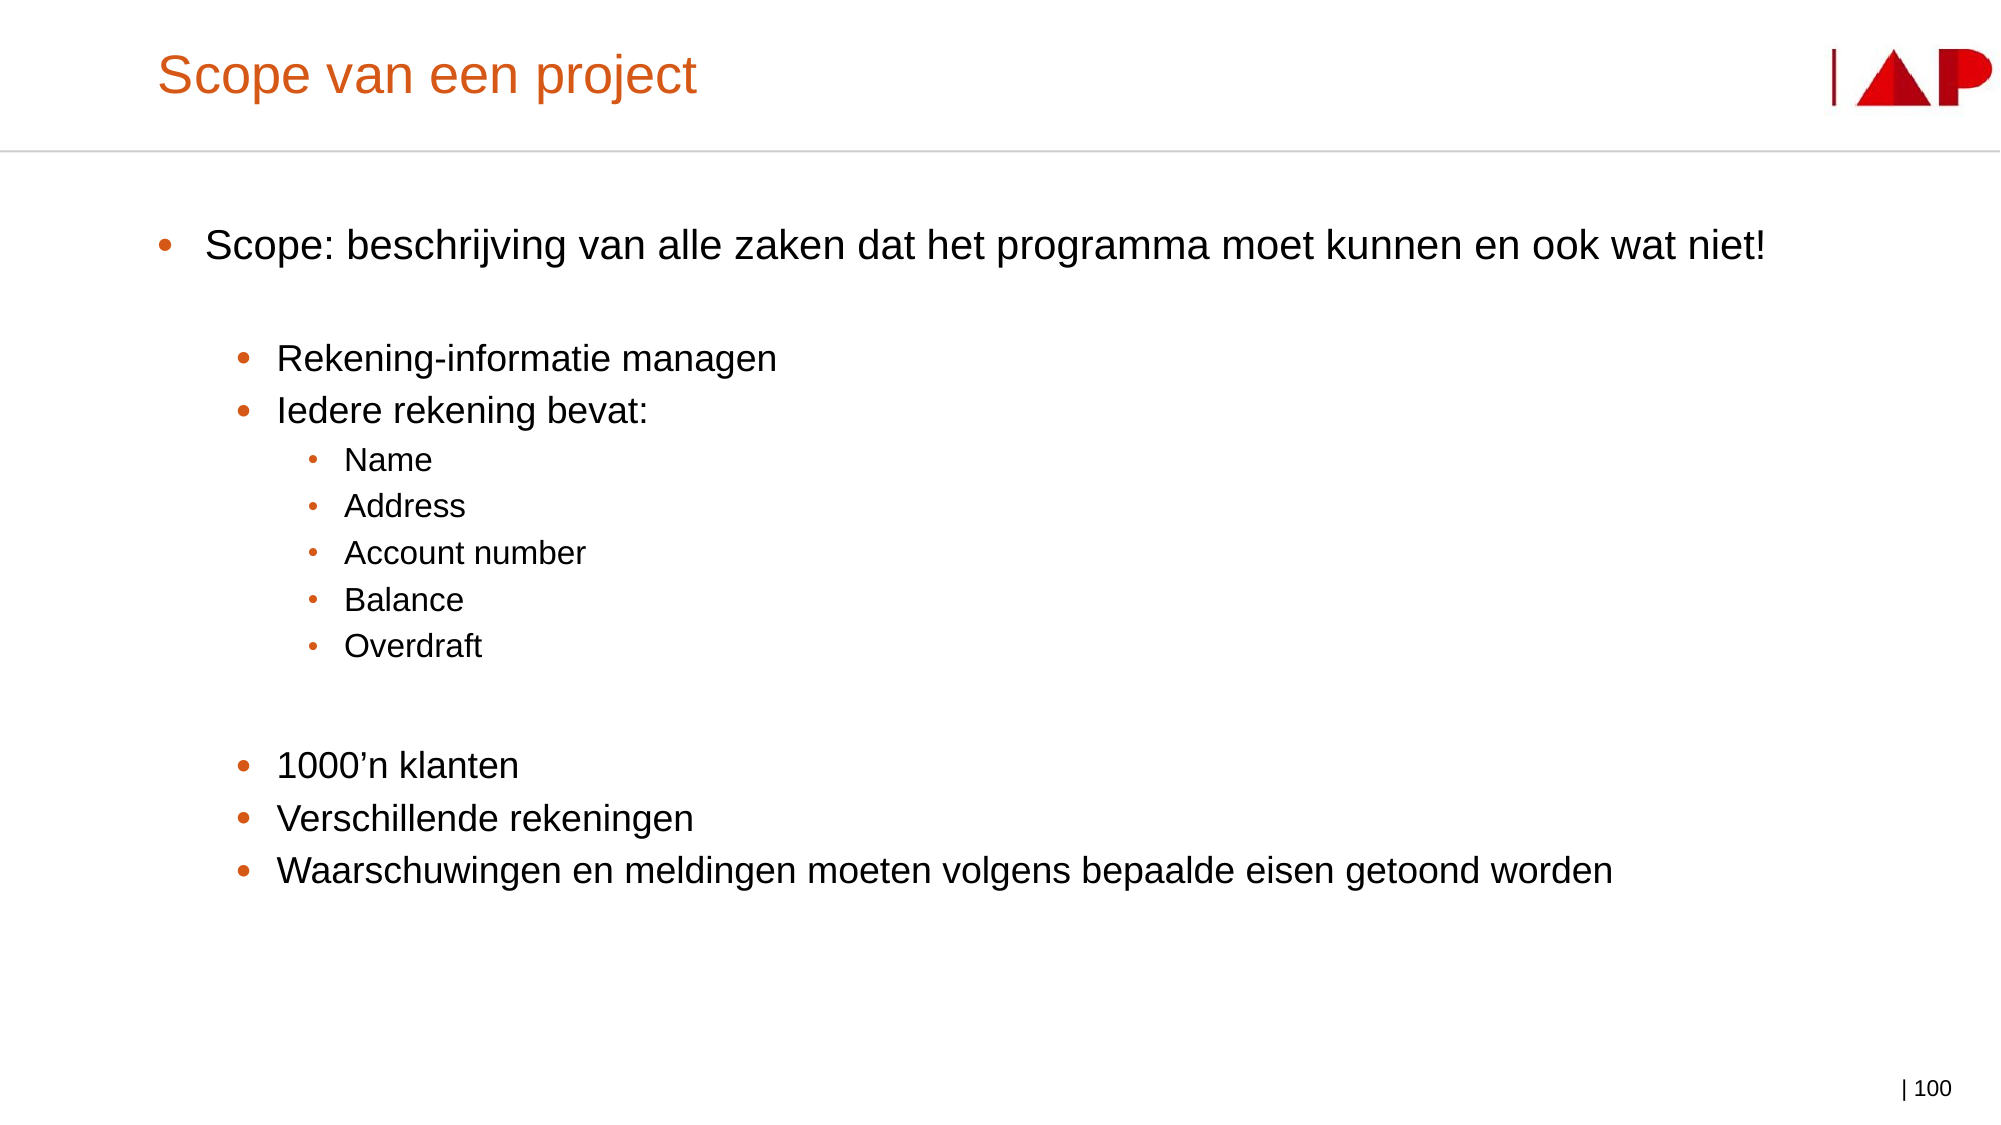

# Scope van een project
Scope: beschrijving van alle zaken dat het programma moet kunnen en ook wat niet!

Rekening-informatie managen
Iedere rekening bevat:
Name
Address
Account number
Balance
Overdraft

1000’n klanten
Verschillende rekeningen
Waarschuwingen en meldingen moeten volgens bepaalde eisen getoond worden
| 100